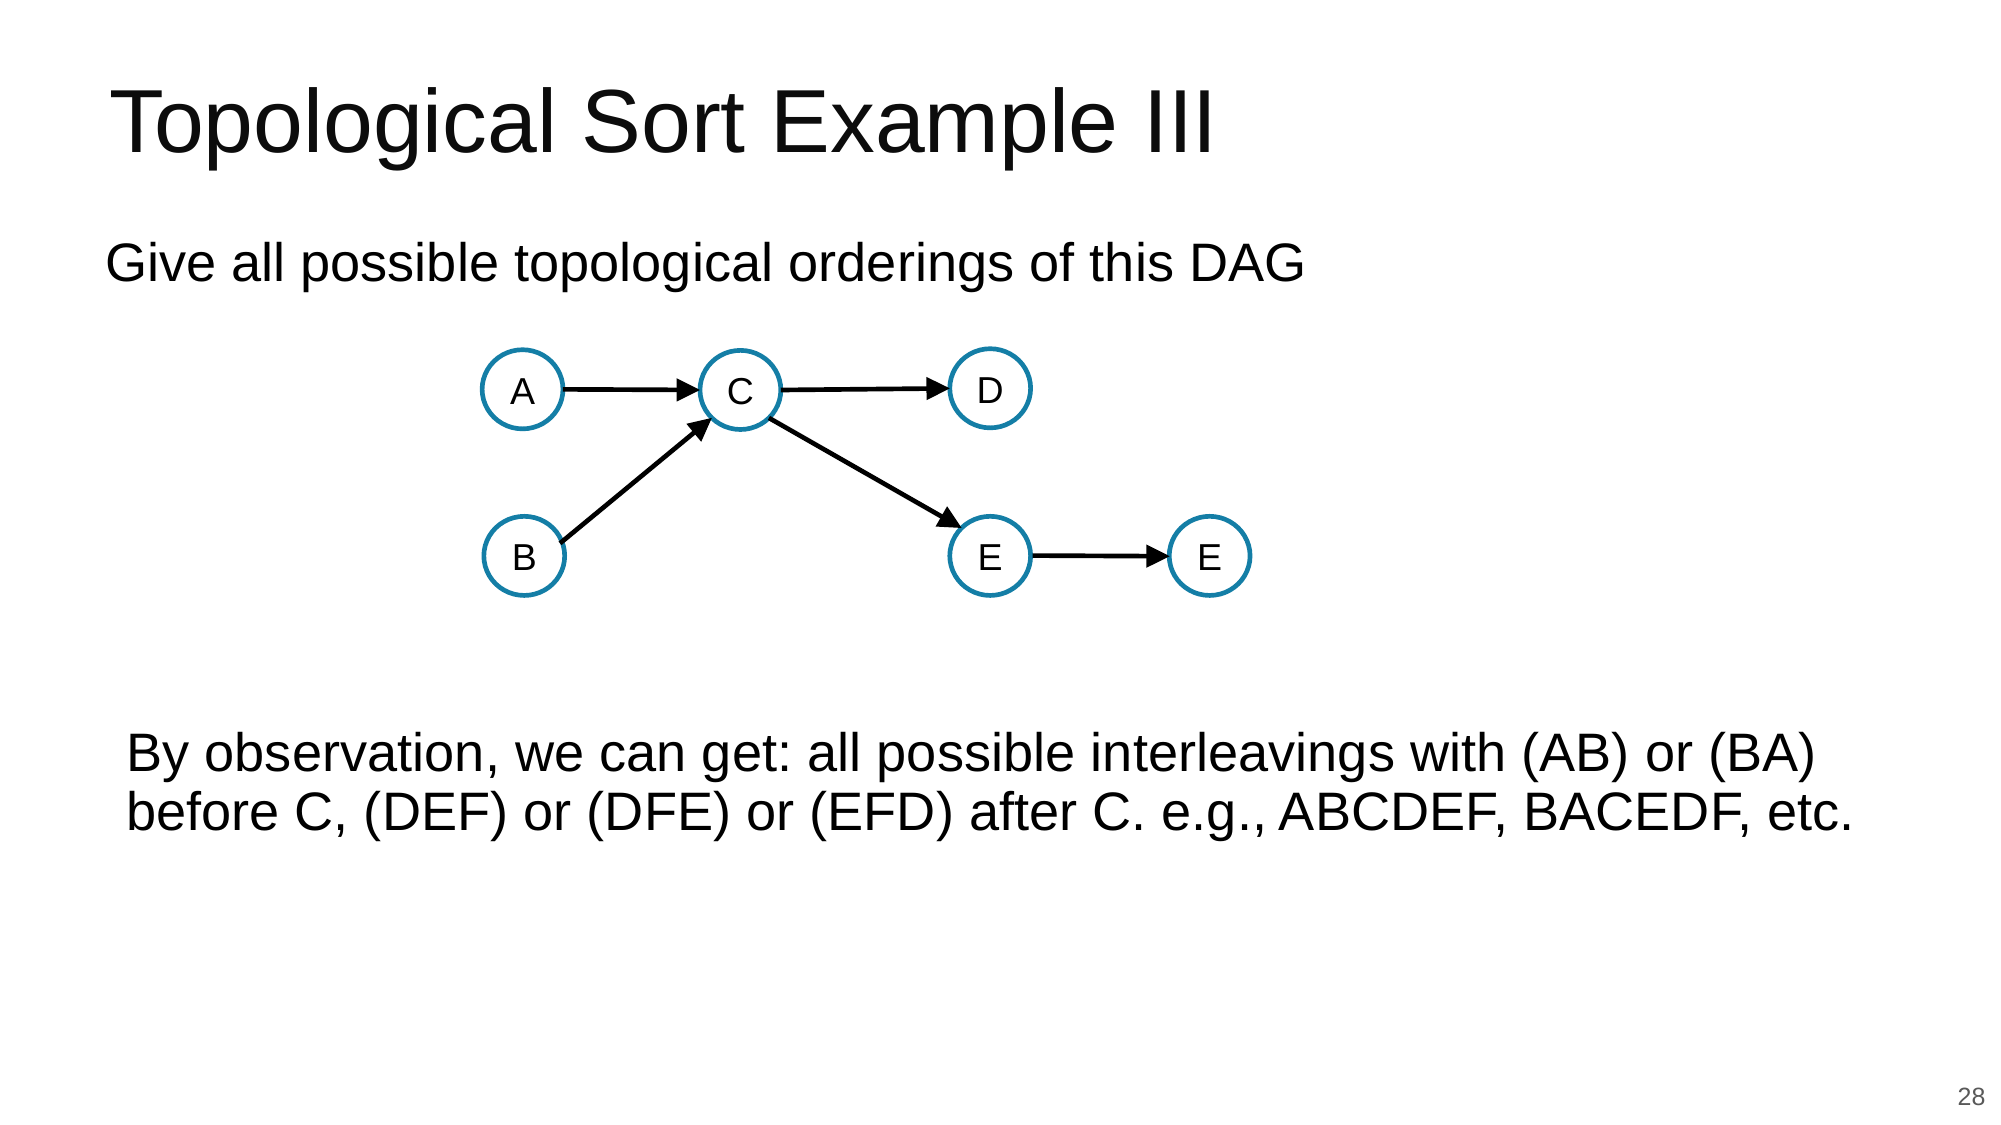

# Topological Sort Example III
Give all possible topological orderings of this DAG
D
A
C
B
E
E
By observation, we can get: all possible interleavings with (AB) or (BA) before C, (DEF) or (DFE) or (EFD) after C. e.g., ABCDEF, BACEDF, etc.